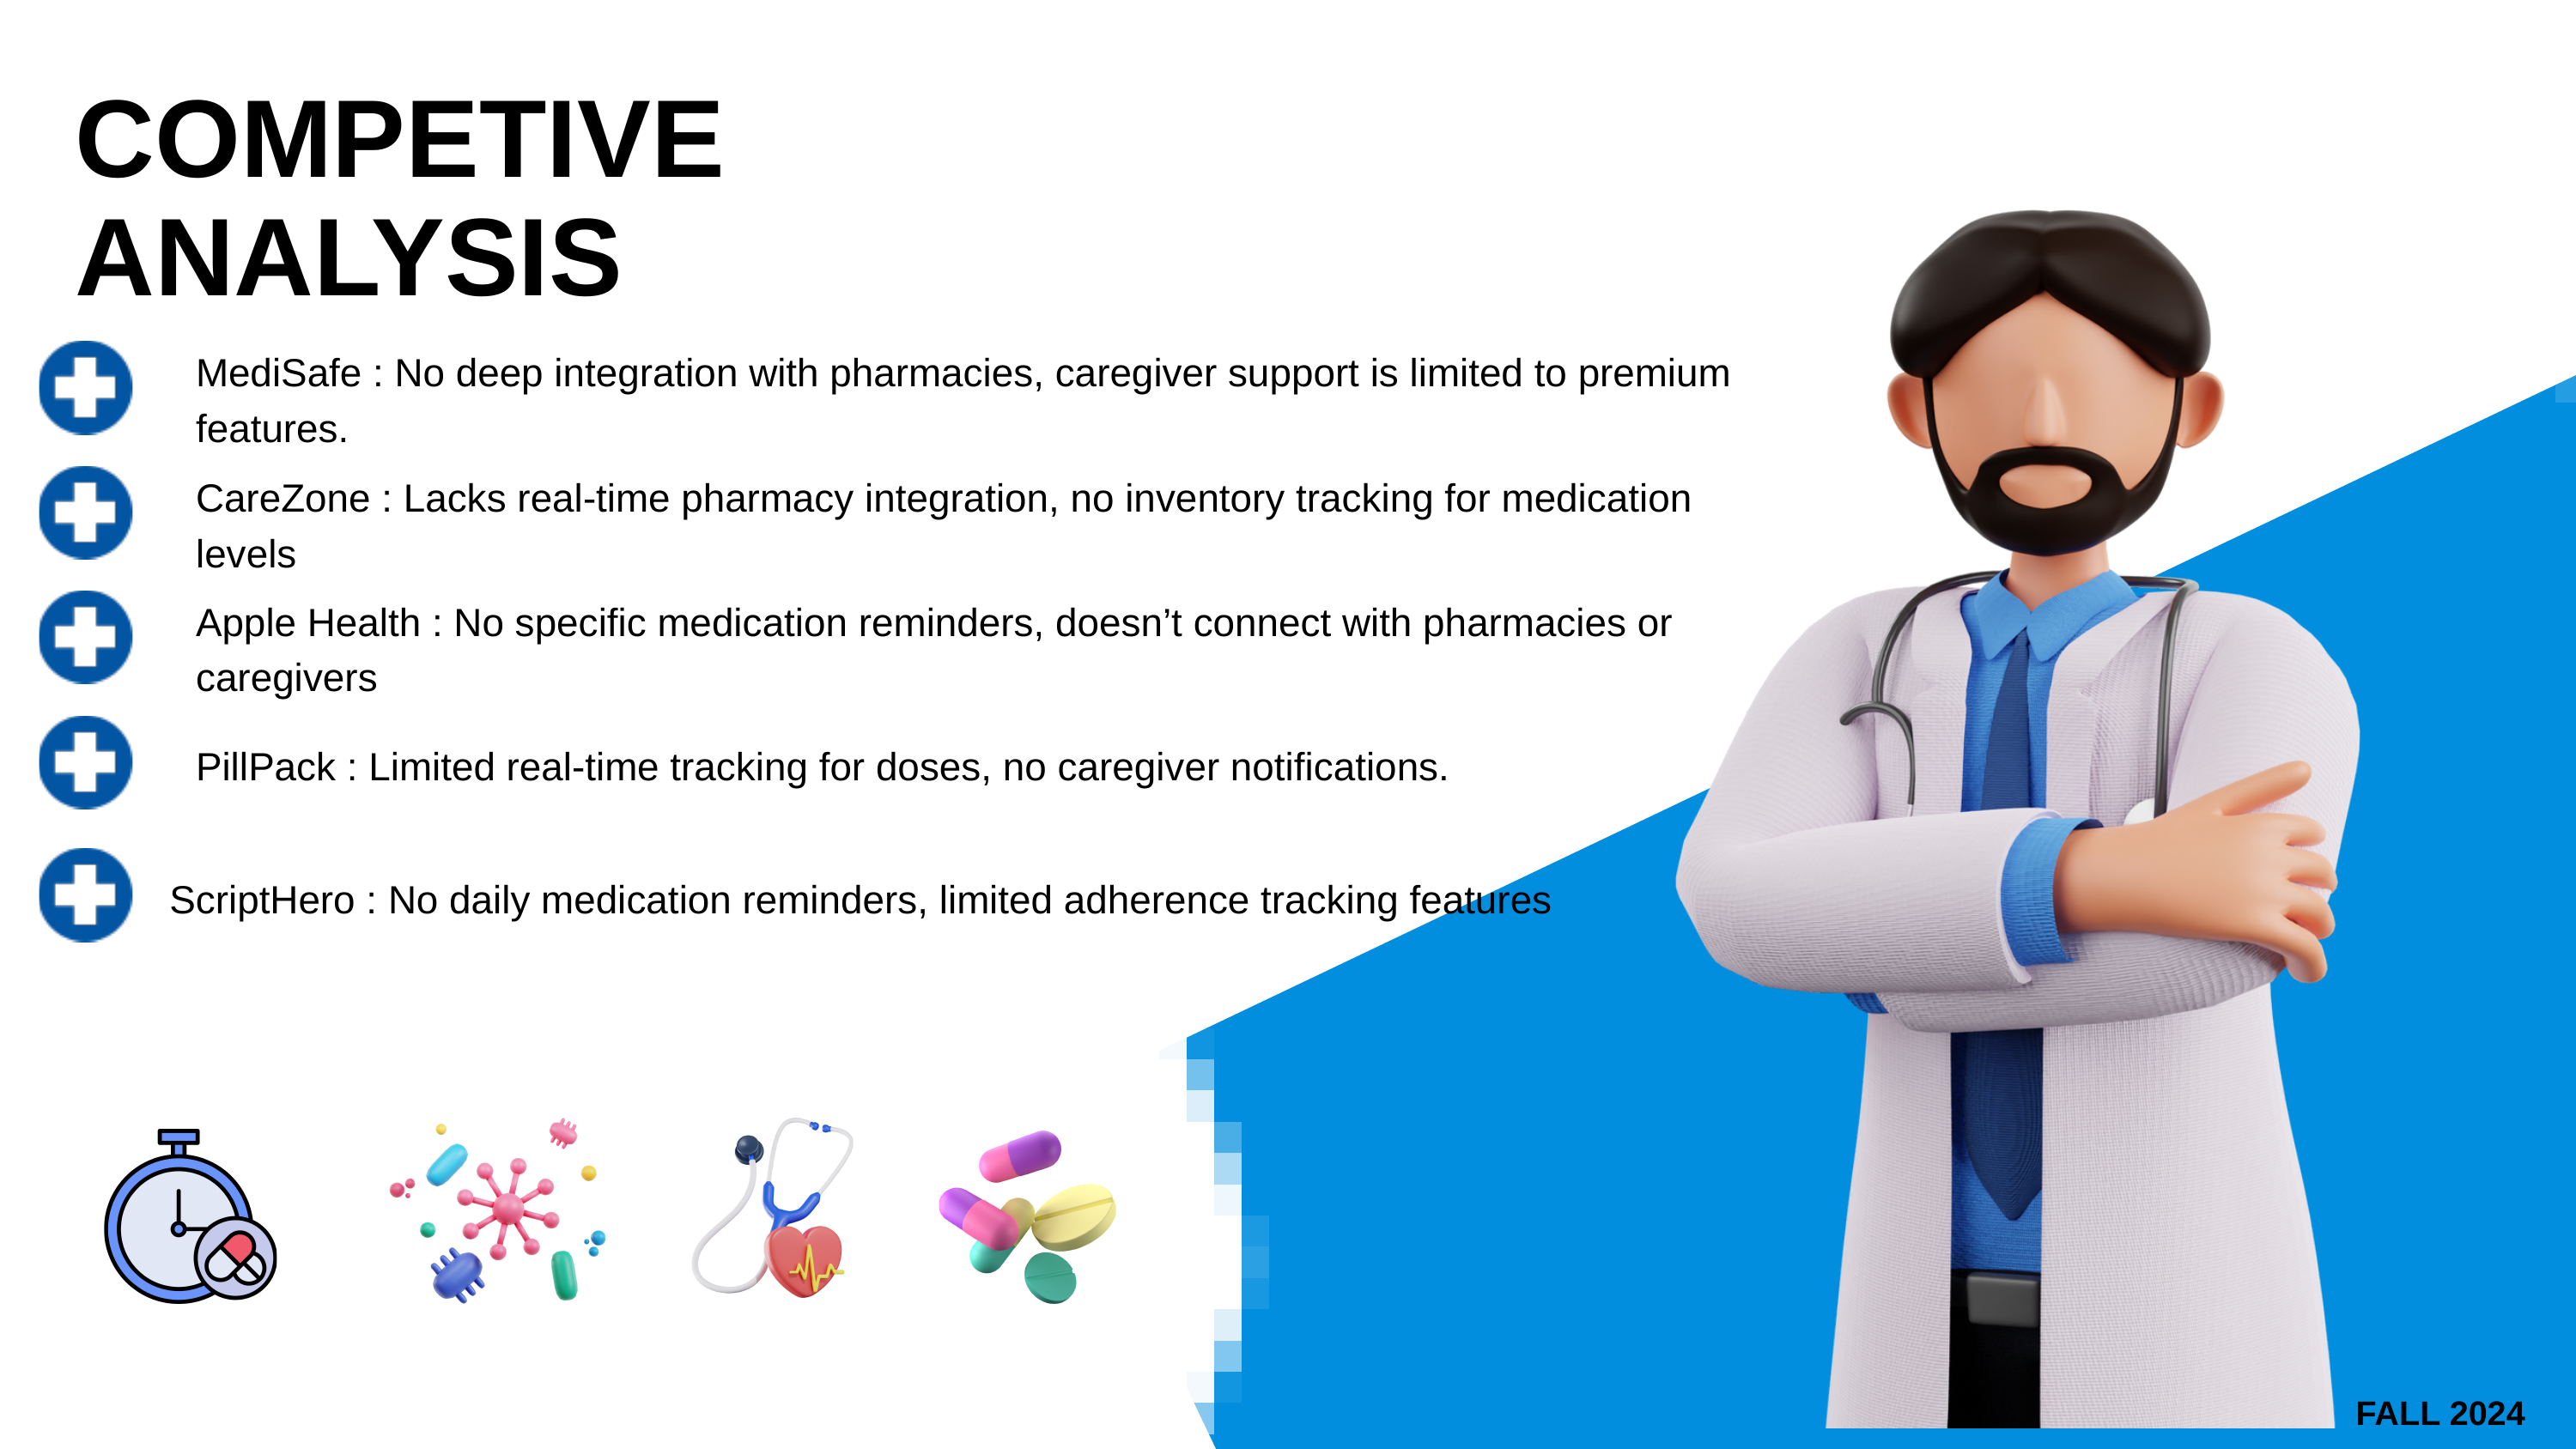

COMPETIVE ANALYSIS

MediSafe : No deep integration with pharmacies, caregiver support is limited to premium features.

CareZone : Lacks real-time pharmacy integration, no inventory tracking for medication levels

Apple Health : No specific medication reminders, doesn’t connect with pharmacies or caregivers

PillPack : Limited real-time tracking for doses, no caregiver notifications.

ScriptHero : No daily medication reminders, limited adherence tracking features

FALL 2024